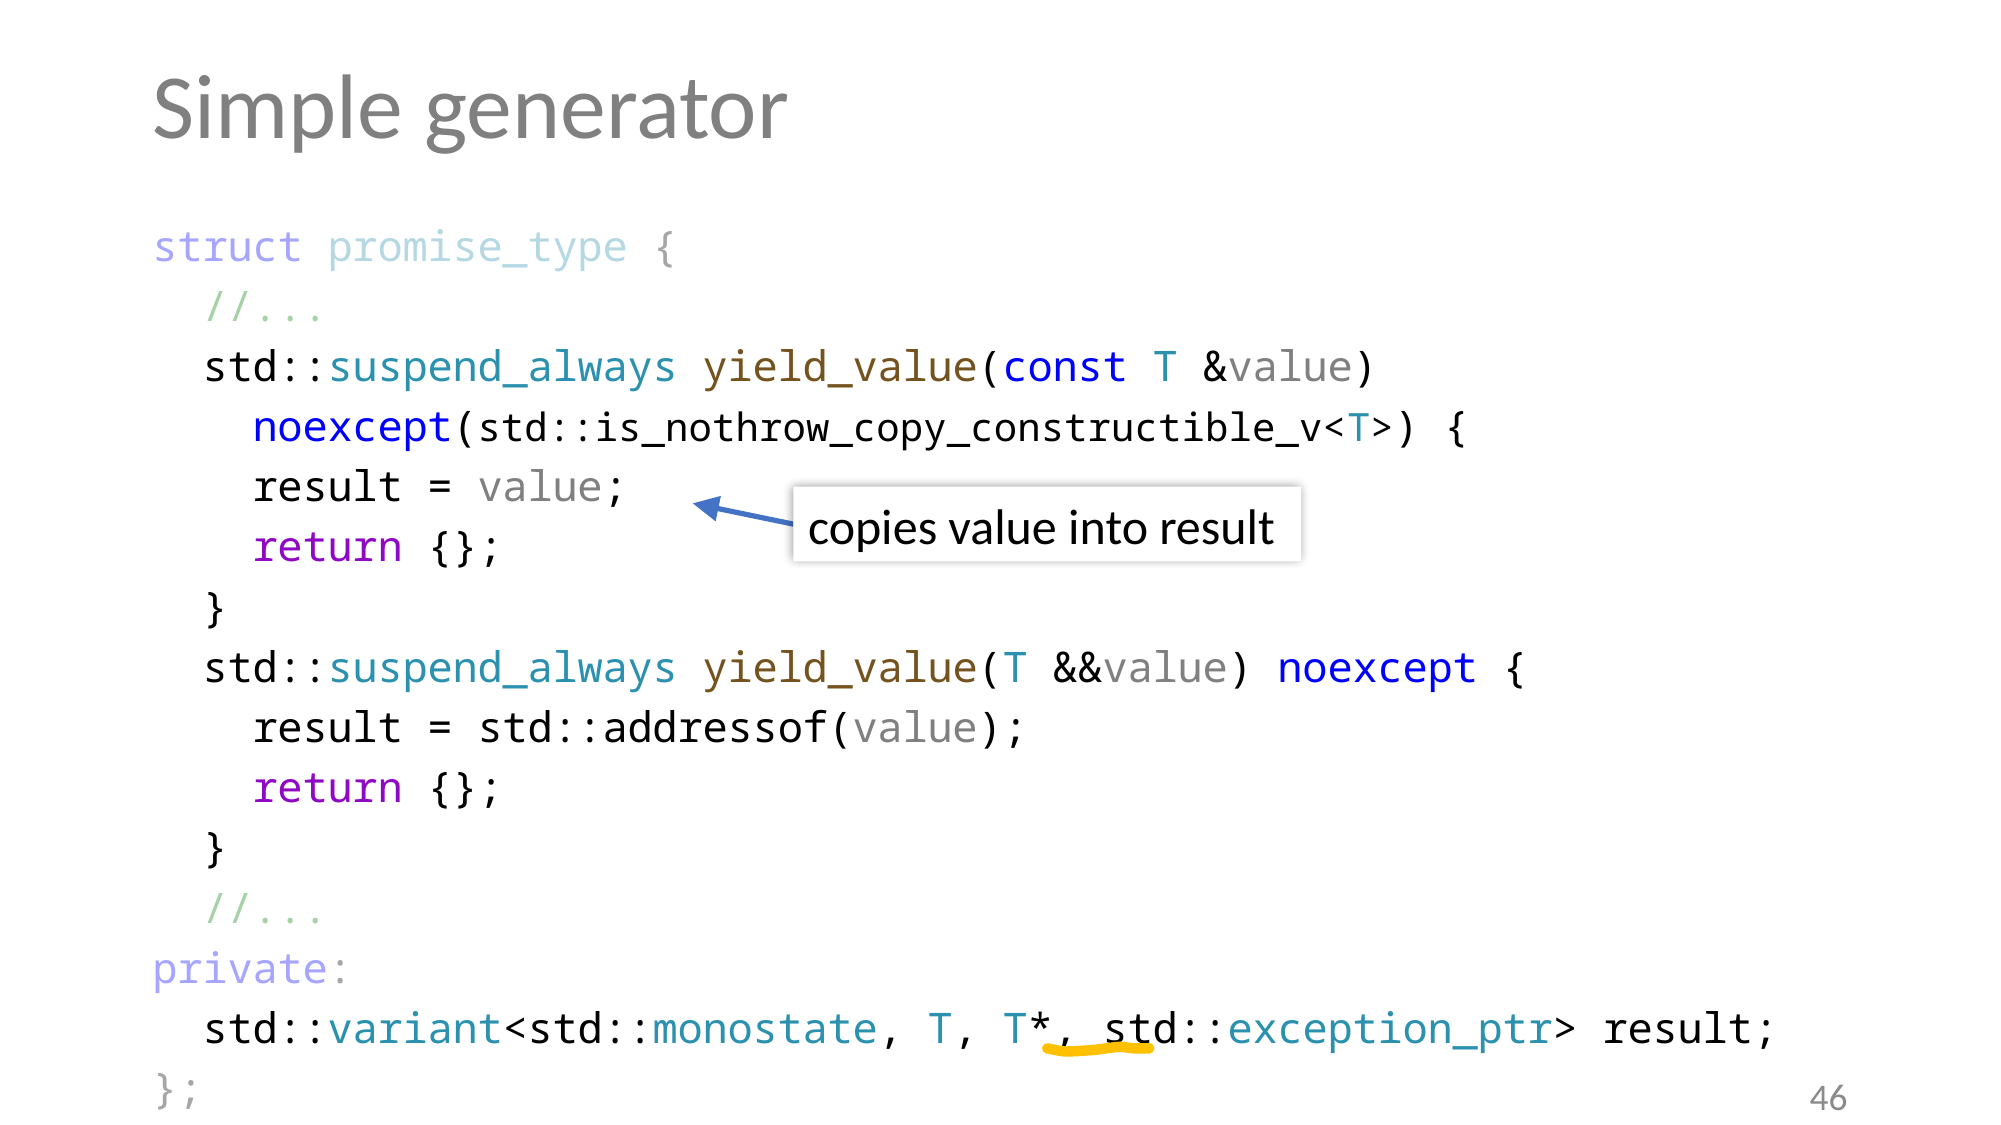

# Simple generator
struct promise_type {
  //...
  std::suspend_always yield_value(const T &value)
    noexcept(std::is_nothrow_copy_constructible_v<T>) {
    result = value;
    return {};
  }
  std::suspend_always yield_value(T &&value) noexcept {
    result = std::addressof(value);
    return {};
  }
  //...
private:
  std::variant<std::monostate, T, T*, std::exception_ptr> result;
};

copies value into result

46